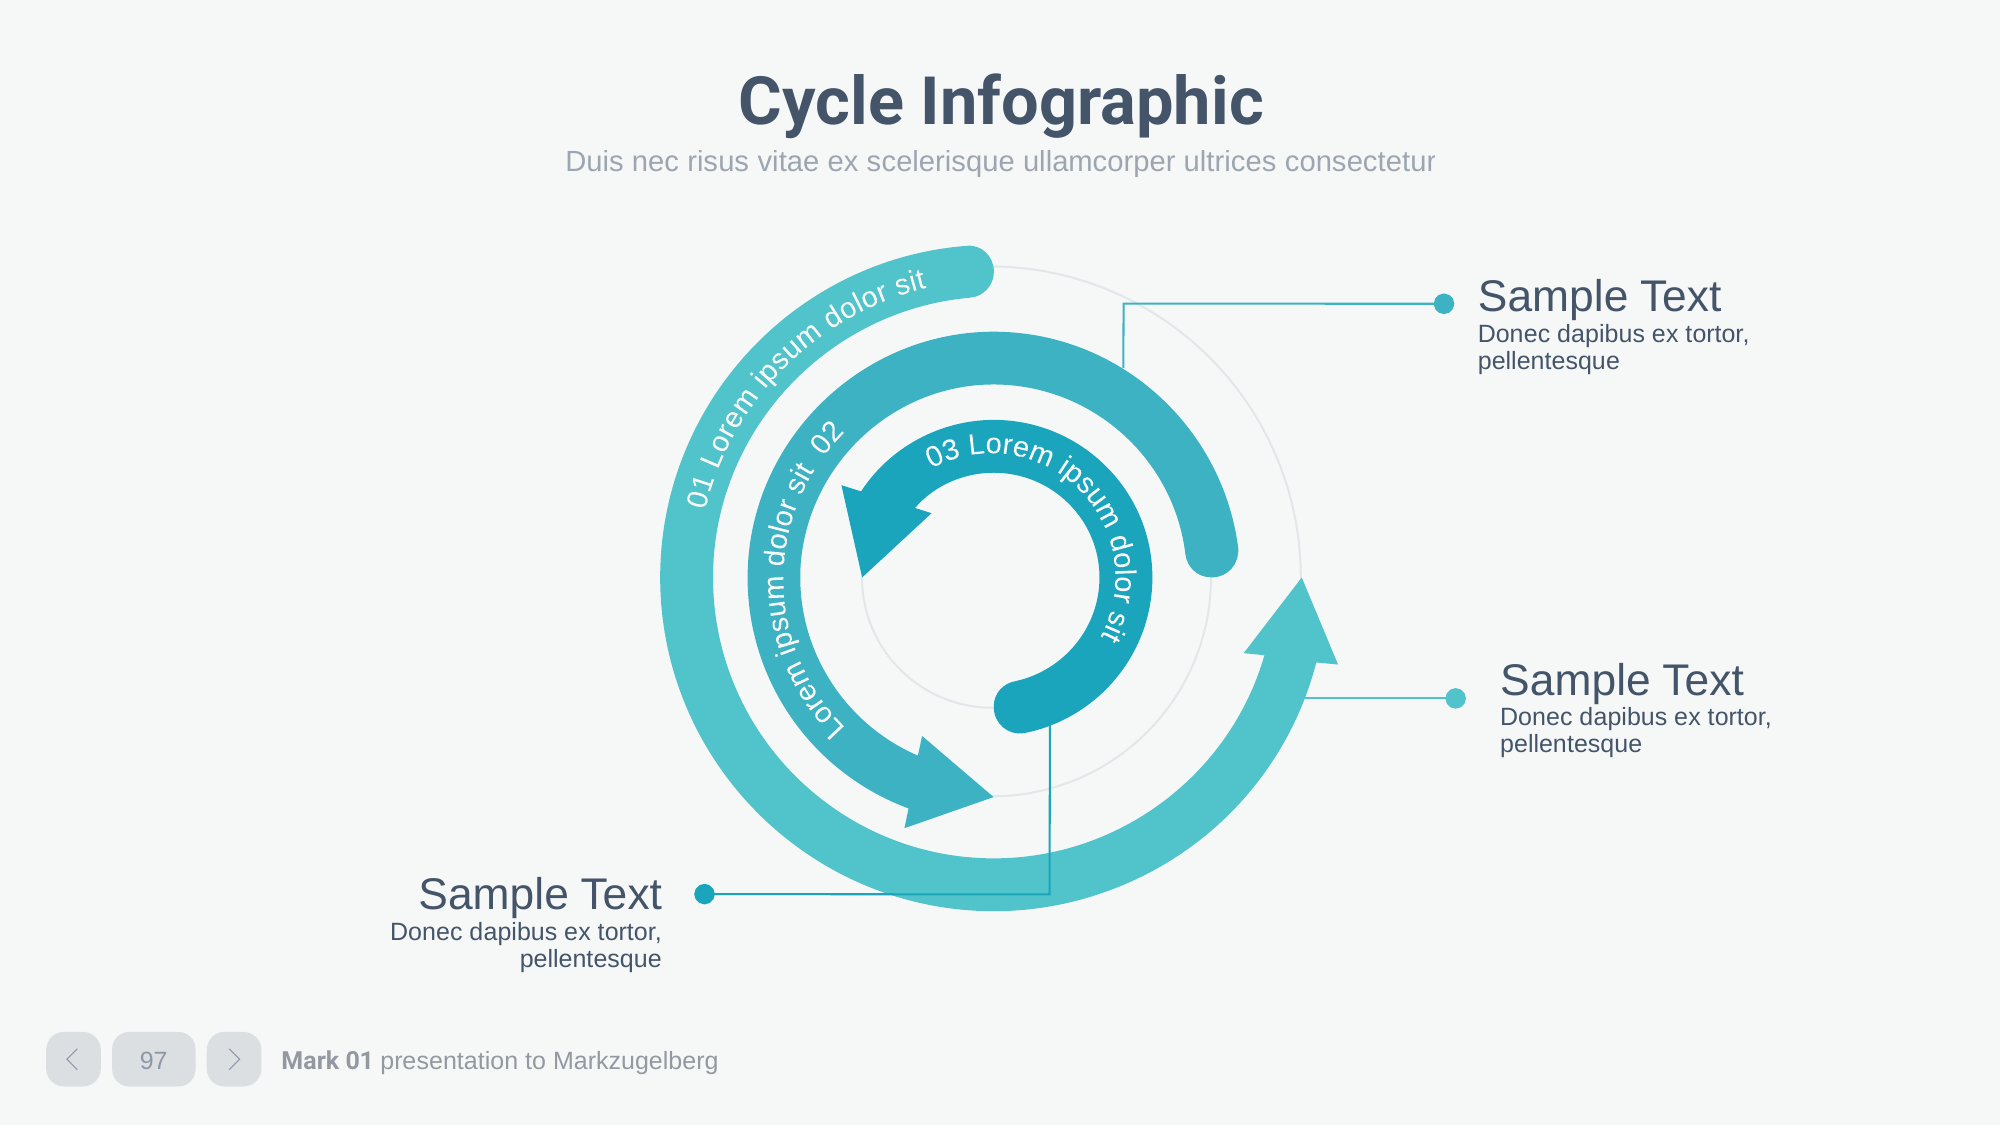

# Cycle Infographic
Duis nec risus vitae ex scelerisque ullamcorper ultrices consectetur

Sample Text
Donec dapibus ex tortor, pellentesque
01 Lorem ipsum dolor sit

Lorem ipsum dolor sit  02

03 Lorem ipsum dolor sit

Sample Text
Donec dapibus ex tortor, pellentesque

Sample Text
Donec dapibus ex tortor, pellentesque